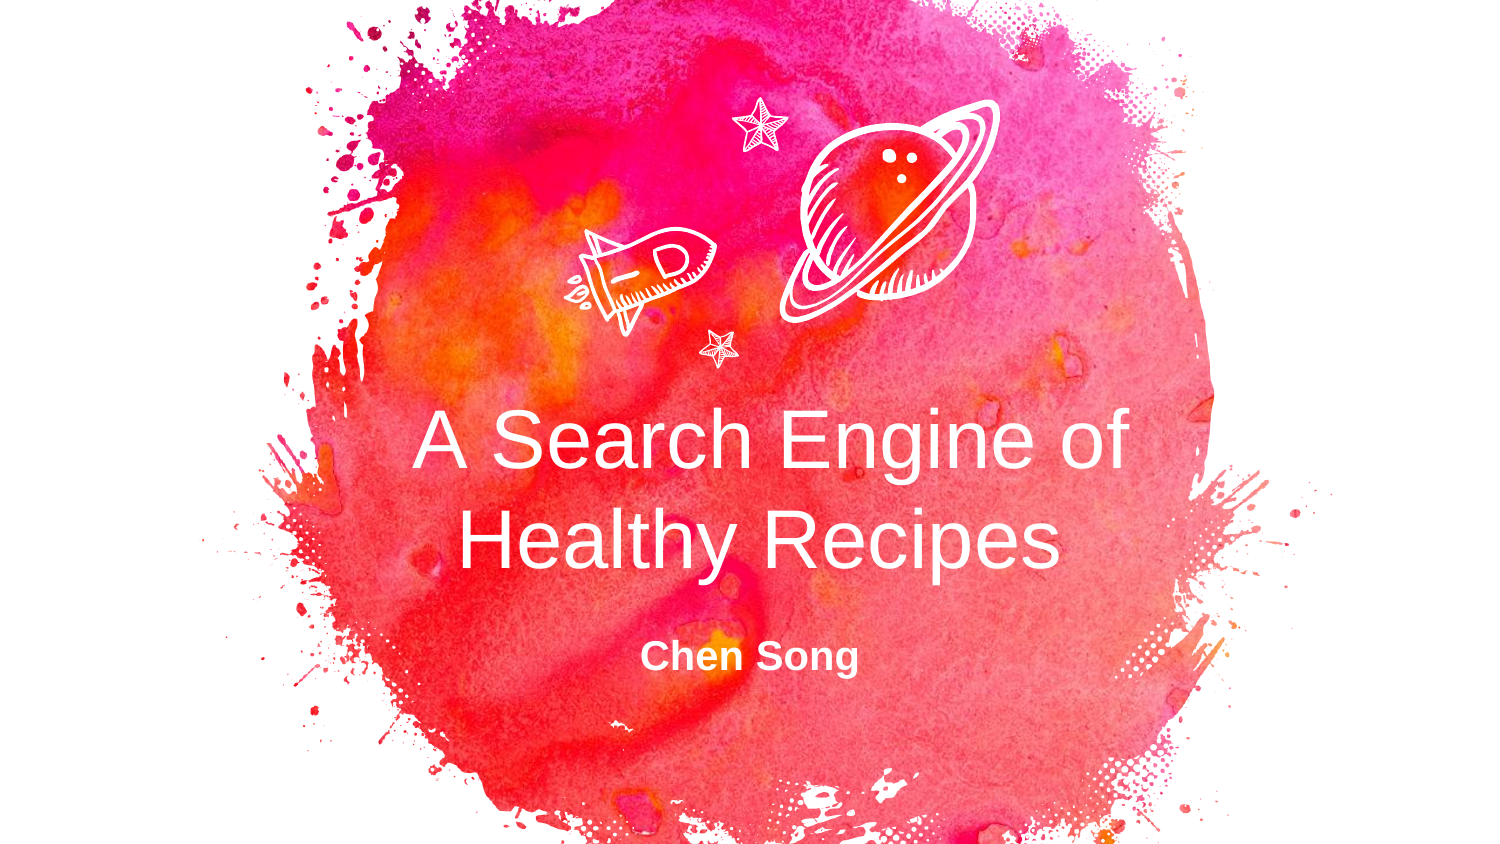

A Search Engine of
Healthy Recipes
Chen Song